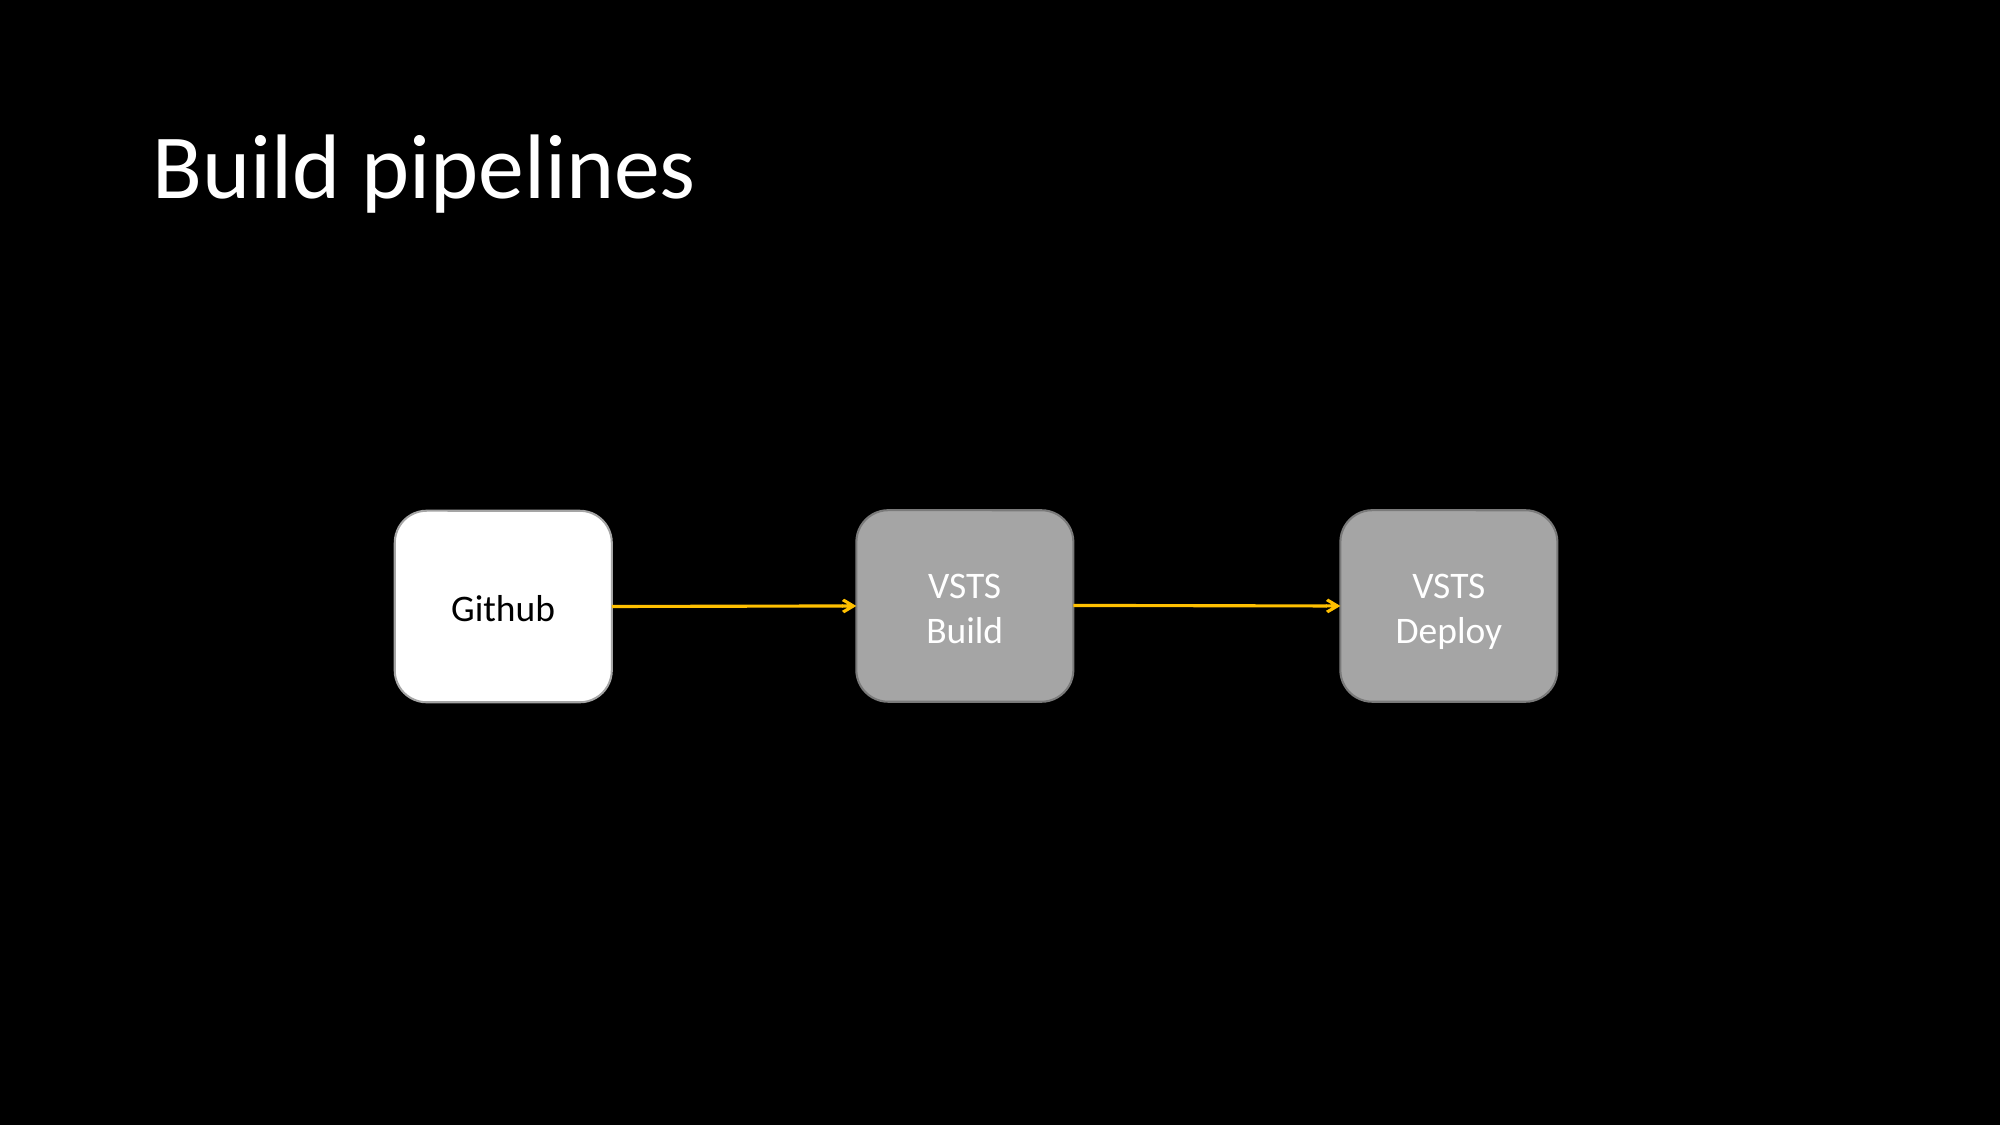

# Build pipelines
VSTS
Build
VSTS
Deploy
Github